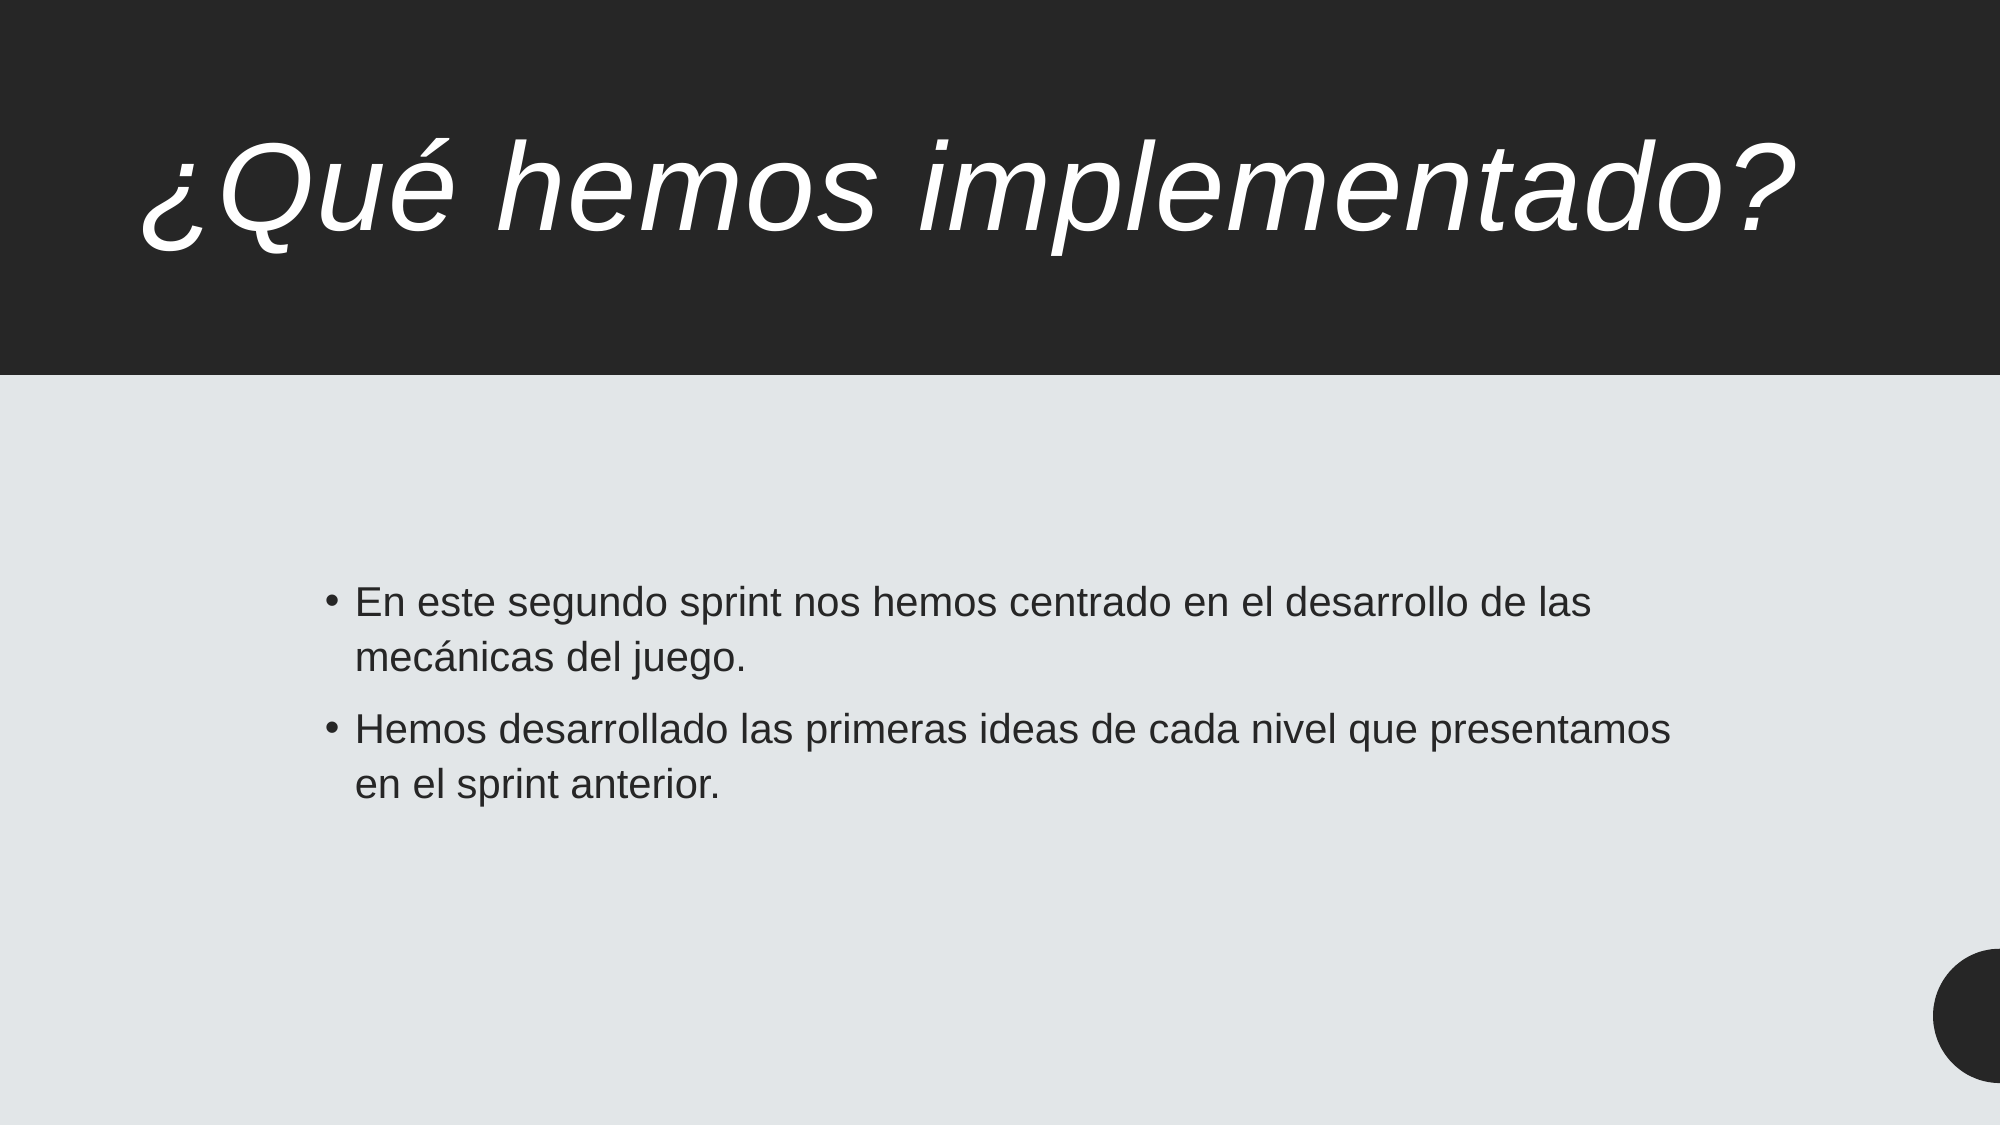

# ¿Qué hemos implementado?
En este segundo sprint nos hemos centrado en el desarrollo de las mecánicas del juego.
Hemos desarrollado las primeras ideas de cada nivel que presentamos en el sprint anterior.